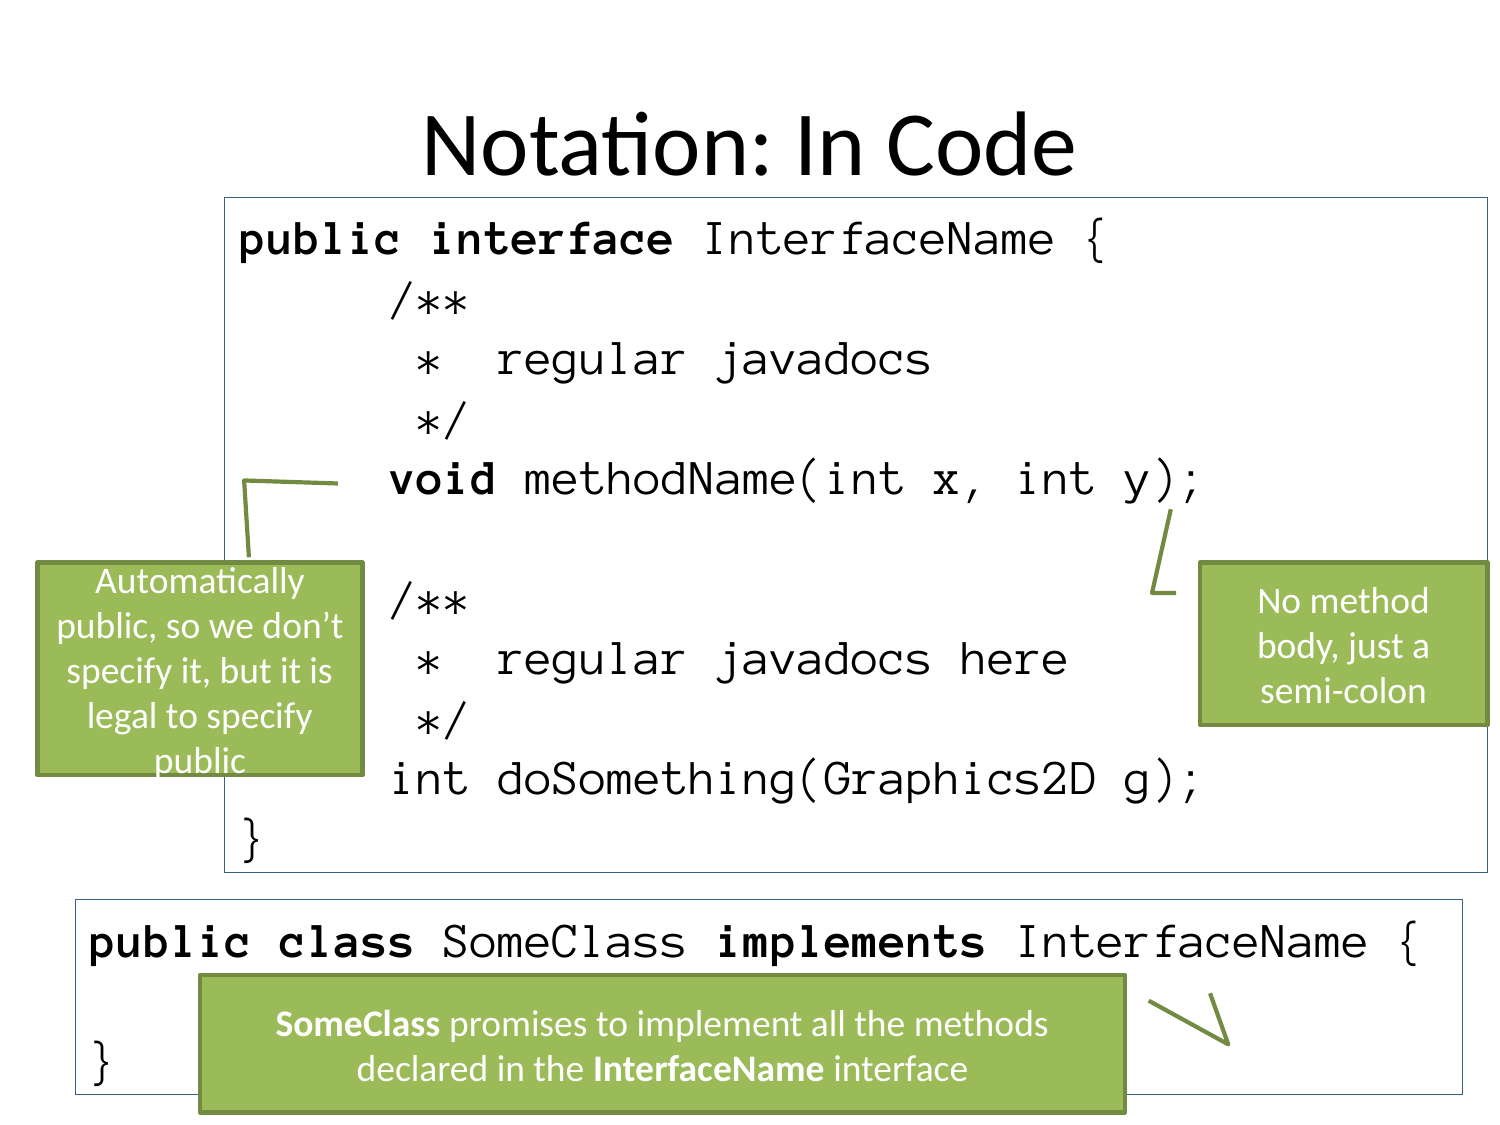

# Notation: In Code
public interface InterfaceName {
	/**
	 *  regular javadocs
	 */
	void methodName(int x, int y);

	/**
	 *  regular javadocs here
	 */
	int doSomething(Graphics2D g);
}
Automatically public, so we don’t specify it, but it is legal to specify public
No method body, just a semi-colon
public class SomeClass implements InterfaceName {
	…
}
SomeClass promises to implement all the methods declared in the InterfaceName interface